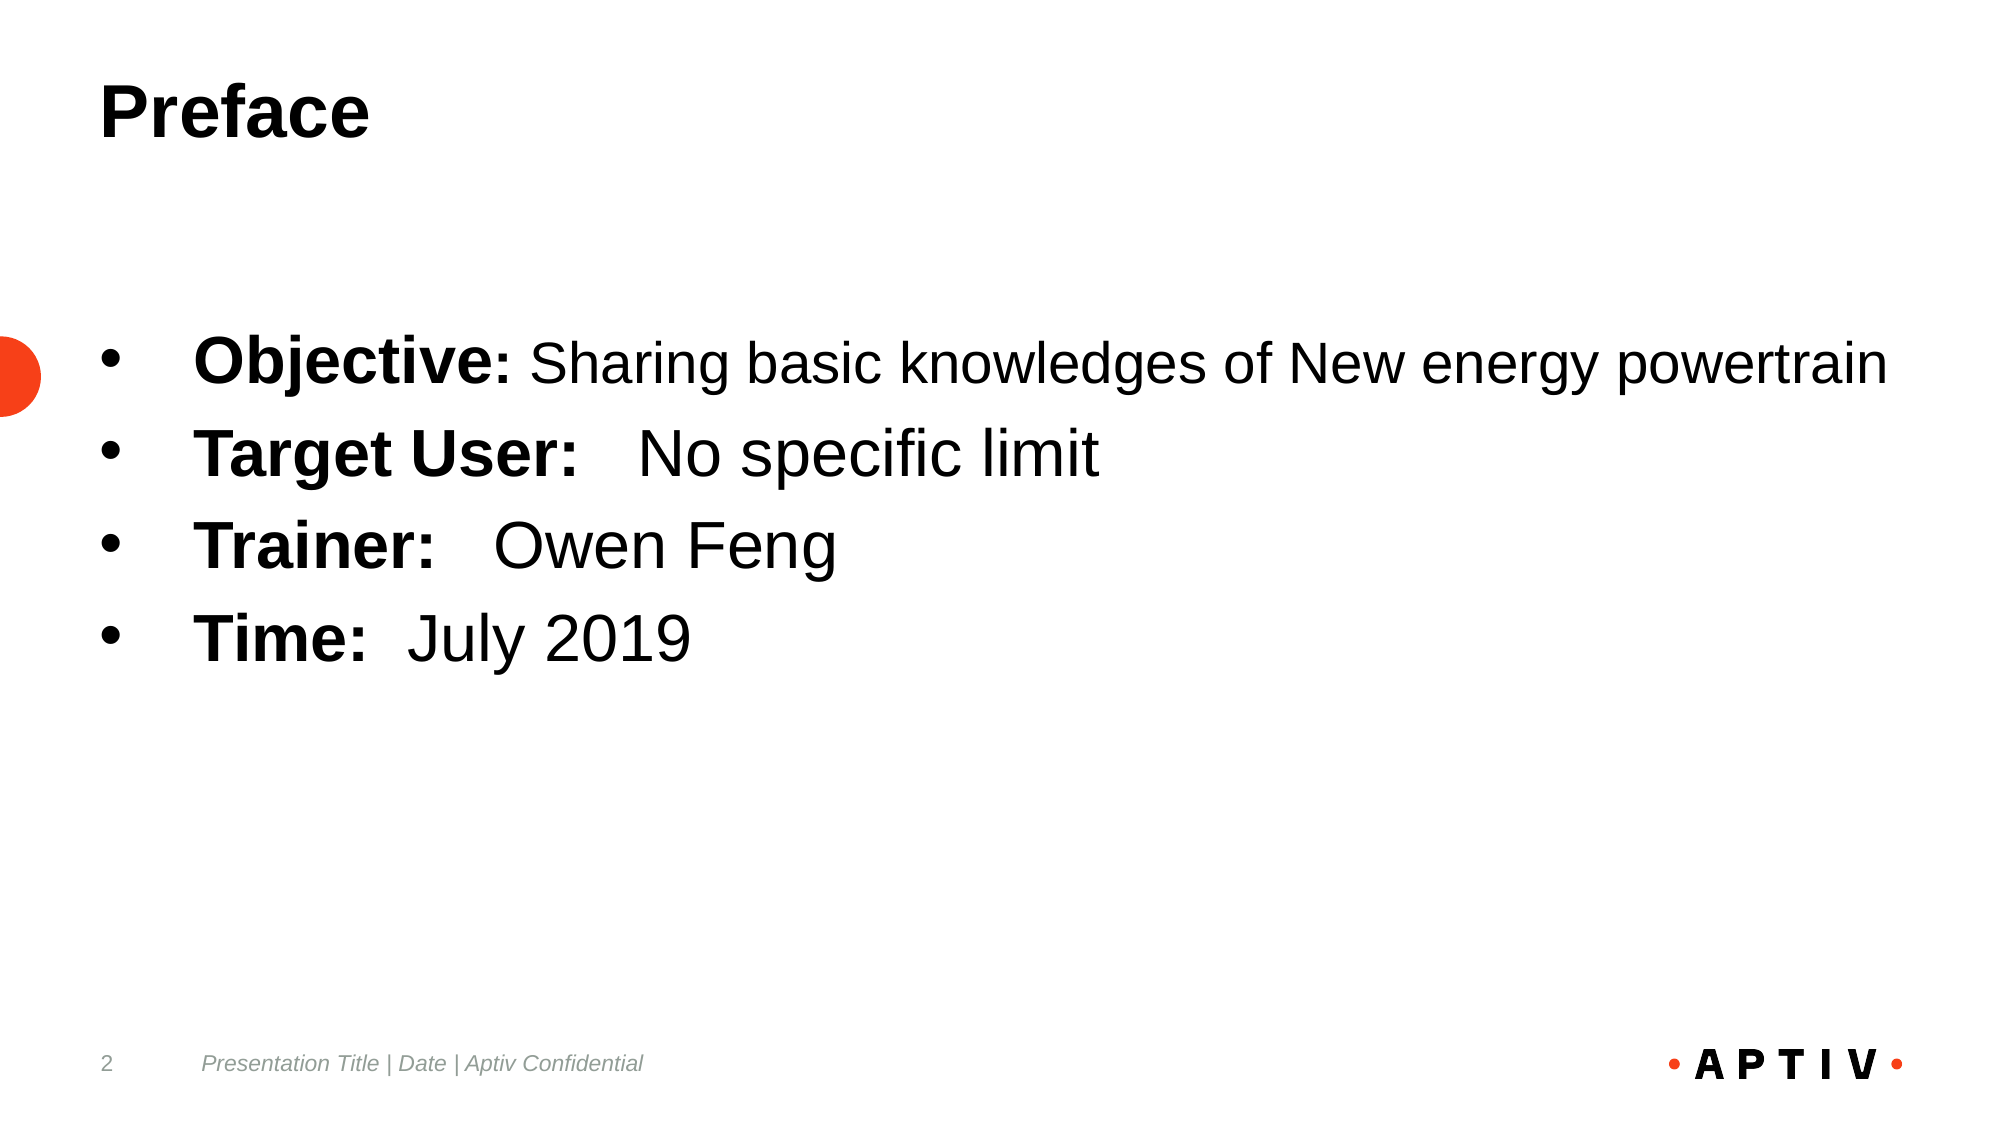

# Preface
Objective: Sharing basic knowledges of New energy powertrain
Target User:   No specific limit
Trainer:   Owen Feng
Time:  July 2019
2
Presentation Title | Date | Aptiv Confidential